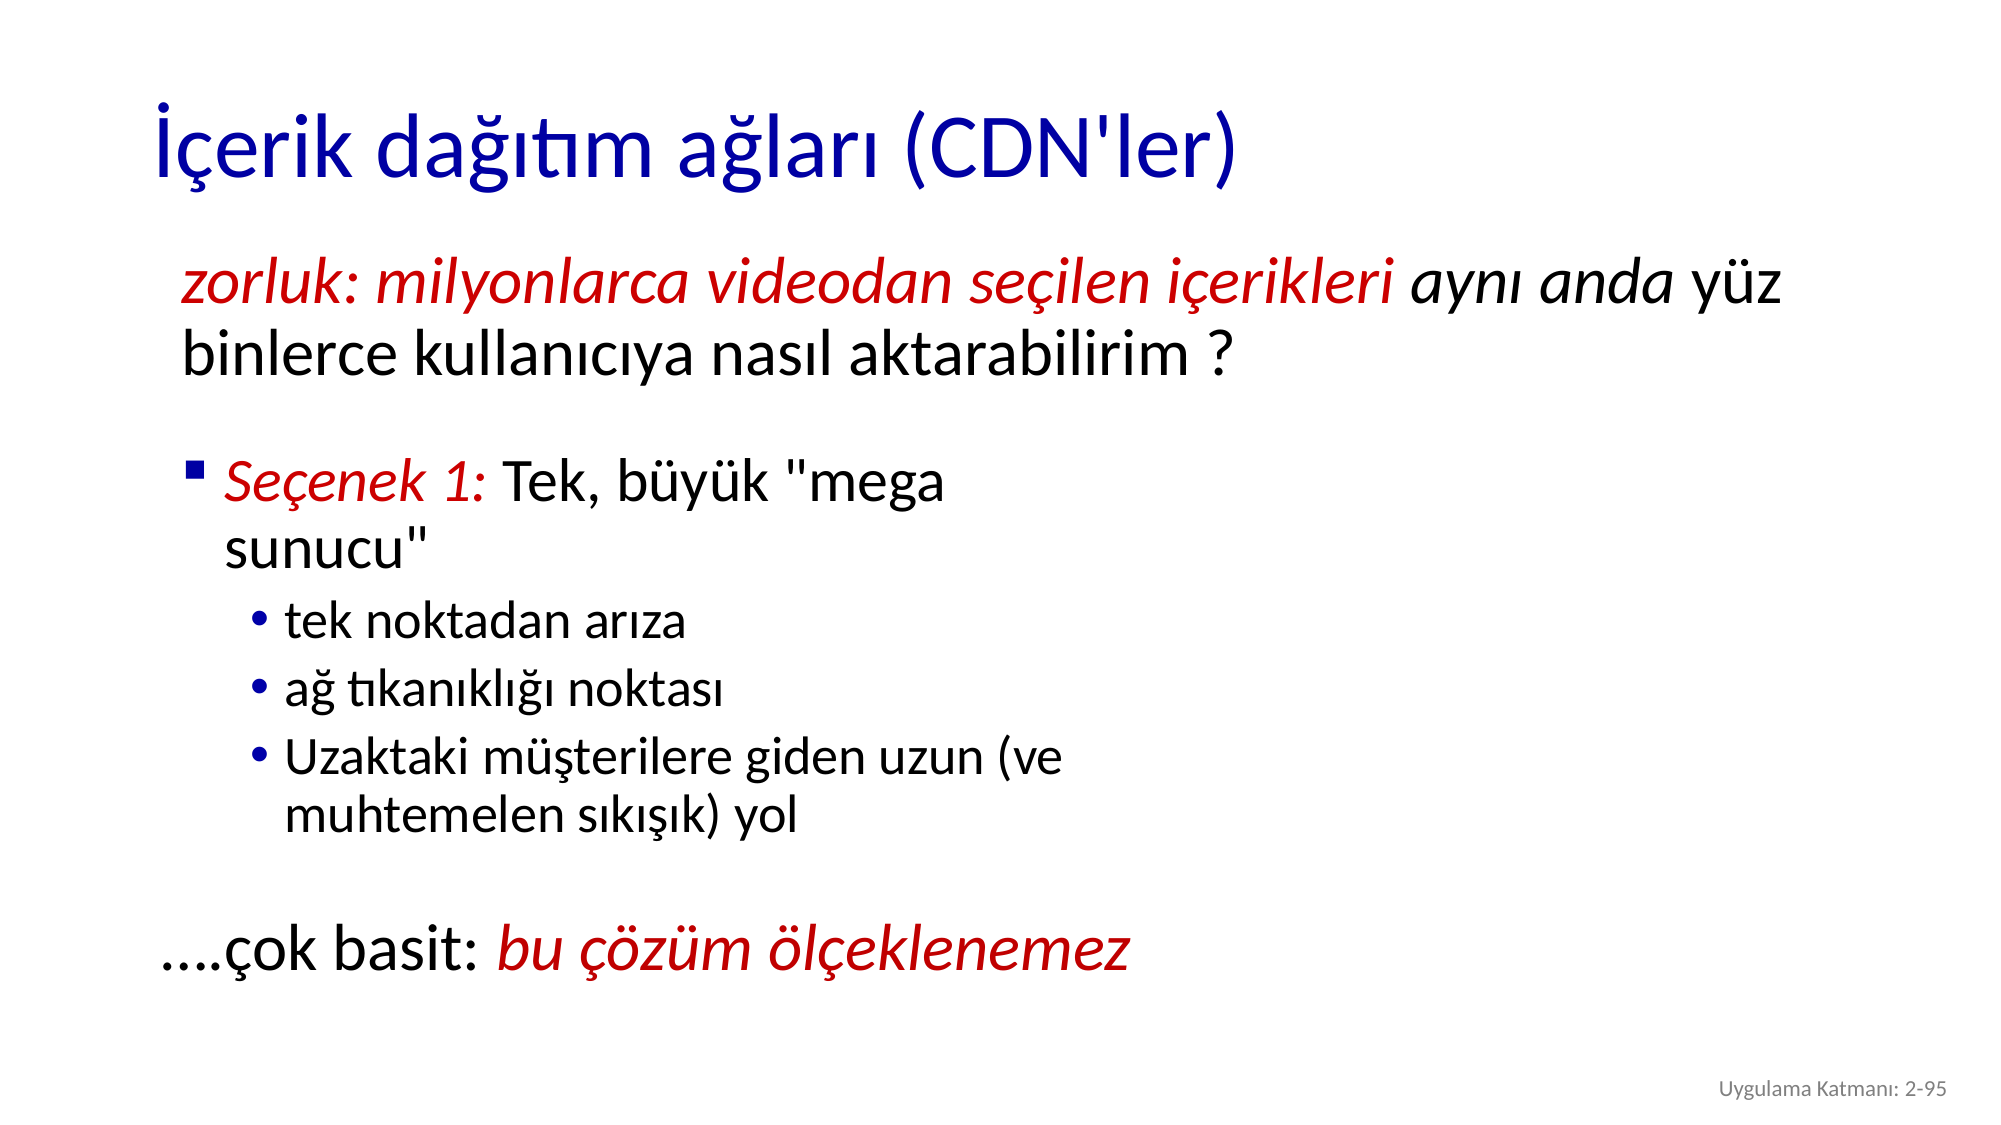

# İçerik dağıtım ağları (CDN'ler)
zorluk: milyonlarca videodan seçilen içerikleri aynı anda yüz binlerce kullanıcıya nasıl aktarabilirim ?

Seçenek 1: Tek, büyük "mega sunucu"
tek noktadan arıza
ağ tıkanıklığı noktası
Uzaktaki müşterilere giden uzun (ve muhtemelen sıkışık) yol

….çok basit: bu çözüm ölçeklenemez

Uygulama Katmanı: 2-95